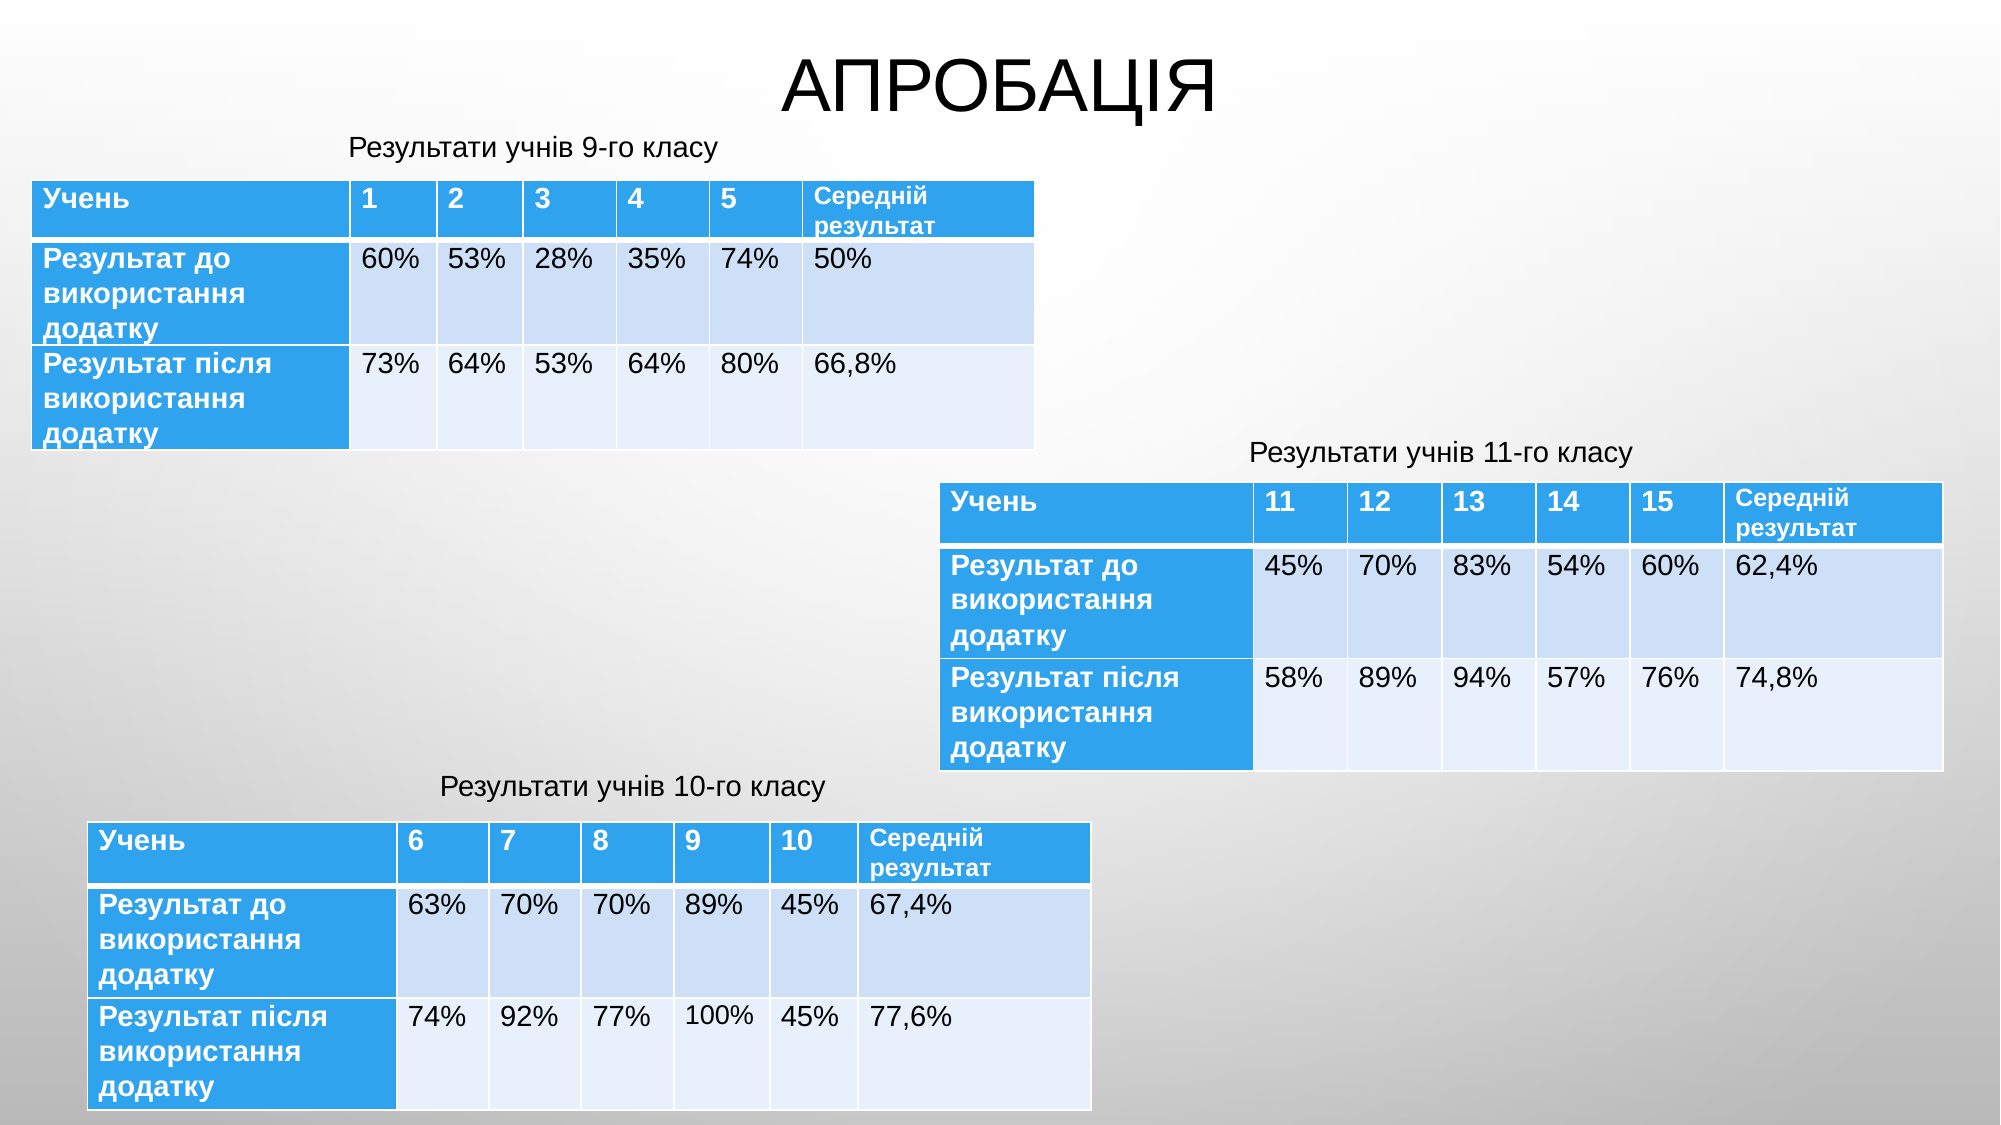

# Апробація
Результати учнів 9-го класу
| Учень | 1 | 2 | 3 | 4 | 5 | Середній результат |
| --- | --- | --- | --- | --- | --- | --- |
| Результат до використання додатку | 60% | 53% | 28% | 35% | 74% | 50% |
| Результат після використання додатку | 73% | 64% | 53% | 64% | 80% | 66,8% |
Результати учнів 11-го класу
| Учень | 11 | 12 | 13 | 14 | 15 | Середній результат |
| --- | --- | --- | --- | --- | --- | --- |
| Результат до використання додатку | 45% | 70% | 83% | 54% | 60% | 62,4% |
| Результат після використання додатку | 58% | 89% | 94% | 57% | 76% | 74,8% |
Результати учнів 10-го класу
| Учень | 6 | 7 | 8 | 9 | 10 | Середній результат |
| --- | --- | --- | --- | --- | --- | --- |
| Результат до використання додатку | 63% | 70% | 70% | 89% | 45% | 67,4% |
| Результат після використання додатку | 74% | 92% | 77% | 100% | 45% | 77,6% |